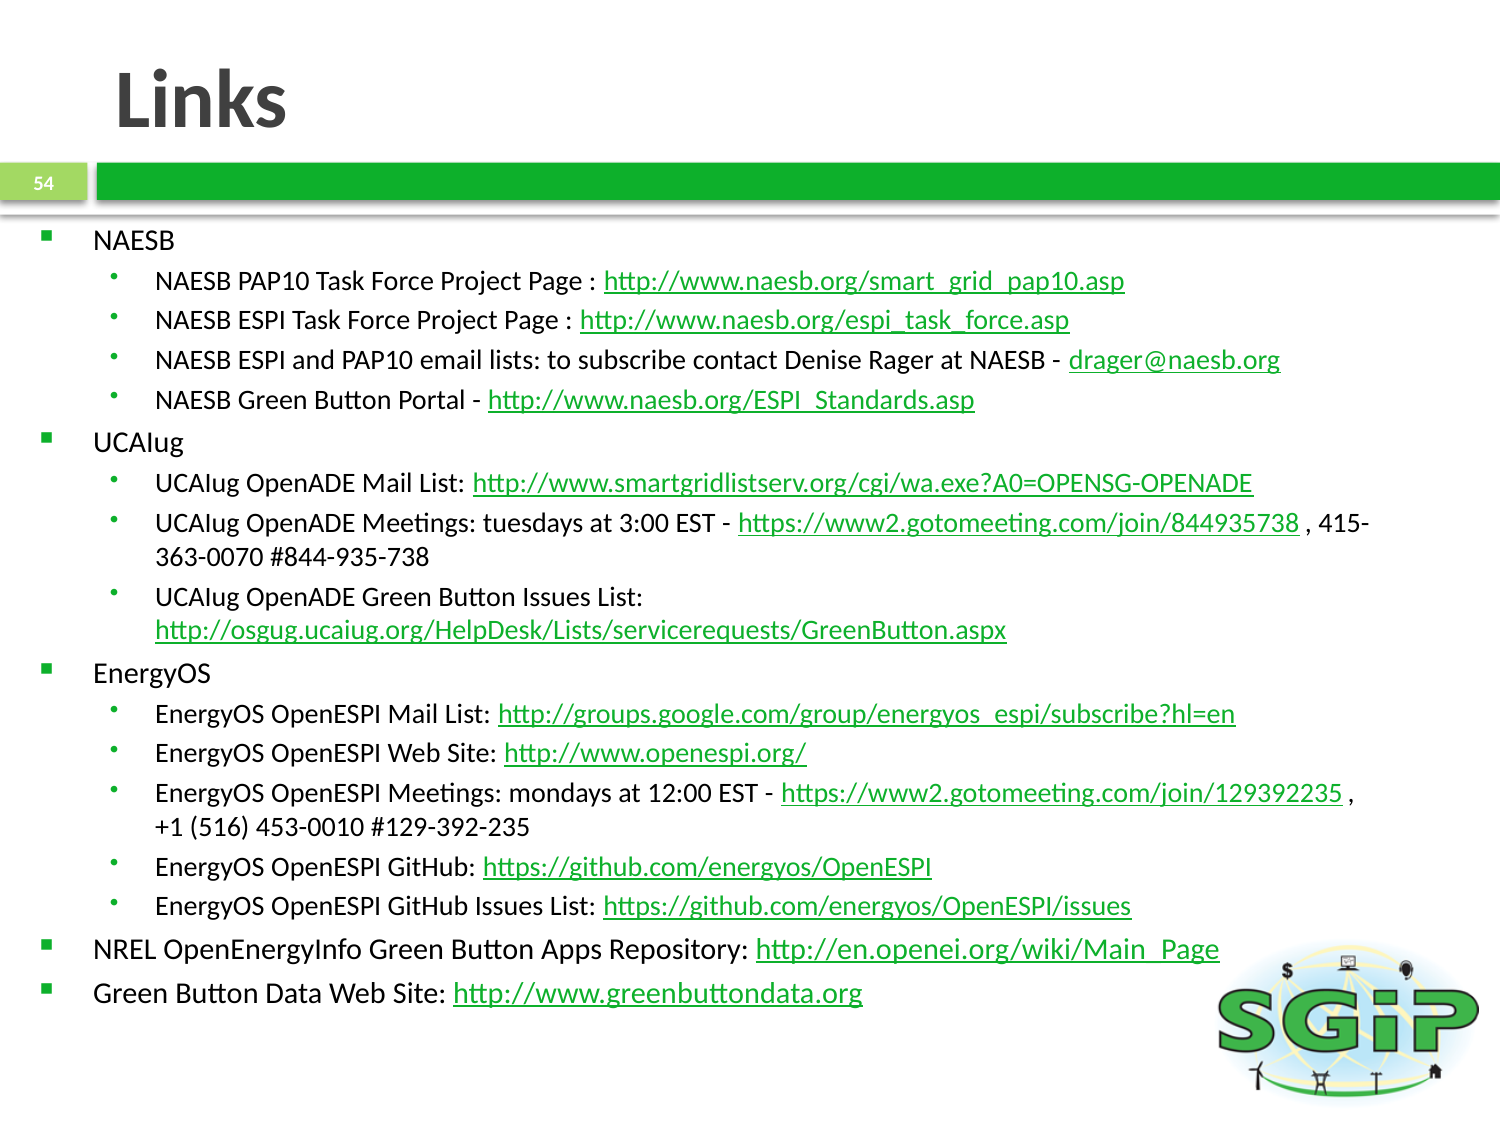

# Links
54
NAESB
NAESB PAP10 Task Force Project Page : http://www.naesb.org/smart_grid_pap10.asp
NAESB ESPI Task Force Project Page : http://www.naesb.org/espi_task_force.asp
NAESB ESPI and PAP10 email lists: to subscribe contact Denise Rager at NAESB - drager@naesb.org
NAESB Green Button Portal - http://www.naesb.org/ESPI_Standards.asp
UCAIug
UCAIug OpenADE Mail List: http://www.smartgridlistserv.org/cgi/wa.exe?A0=OPENSG-OPENADE
UCAIug OpenADE Meetings: tuesdays at 3:00 EST - https://www2.gotomeeting.com/join/844935738, 415-363-0070 #844-935-738
UCAIug OpenADE Green Button Issues List: http://osgug.ucaiug.org/HelpDesk/Lists/servicerequests/GreenButton.aspx
EnergyOS
EnergyOS OpenESPI Mail List: http://groups.google.com/group/energyos_espi/subscribe?hl=en
EnergyOS OpenESPI Web Site: http://www.openespi.org/
EnergyOS OpenESPI Meetings: mondays at 12:00 EST - https://www2.gotomeeting.com/join/129392235, +1 (516) 453-0010 #129-392-235
EnergyOS OpenESPI GitHub: https://github.com/energyos/OpenESPI
EnergyOS OpenESPI GitHub Issues List: https://github.com/energyos/OpenESPI/issues
NREL OpenEnergyInfo Green Button Apps Repository: http://en.openei.org/wiki/Main_Page
Green Button Data Web Site: http://www.greenbuttondata.org